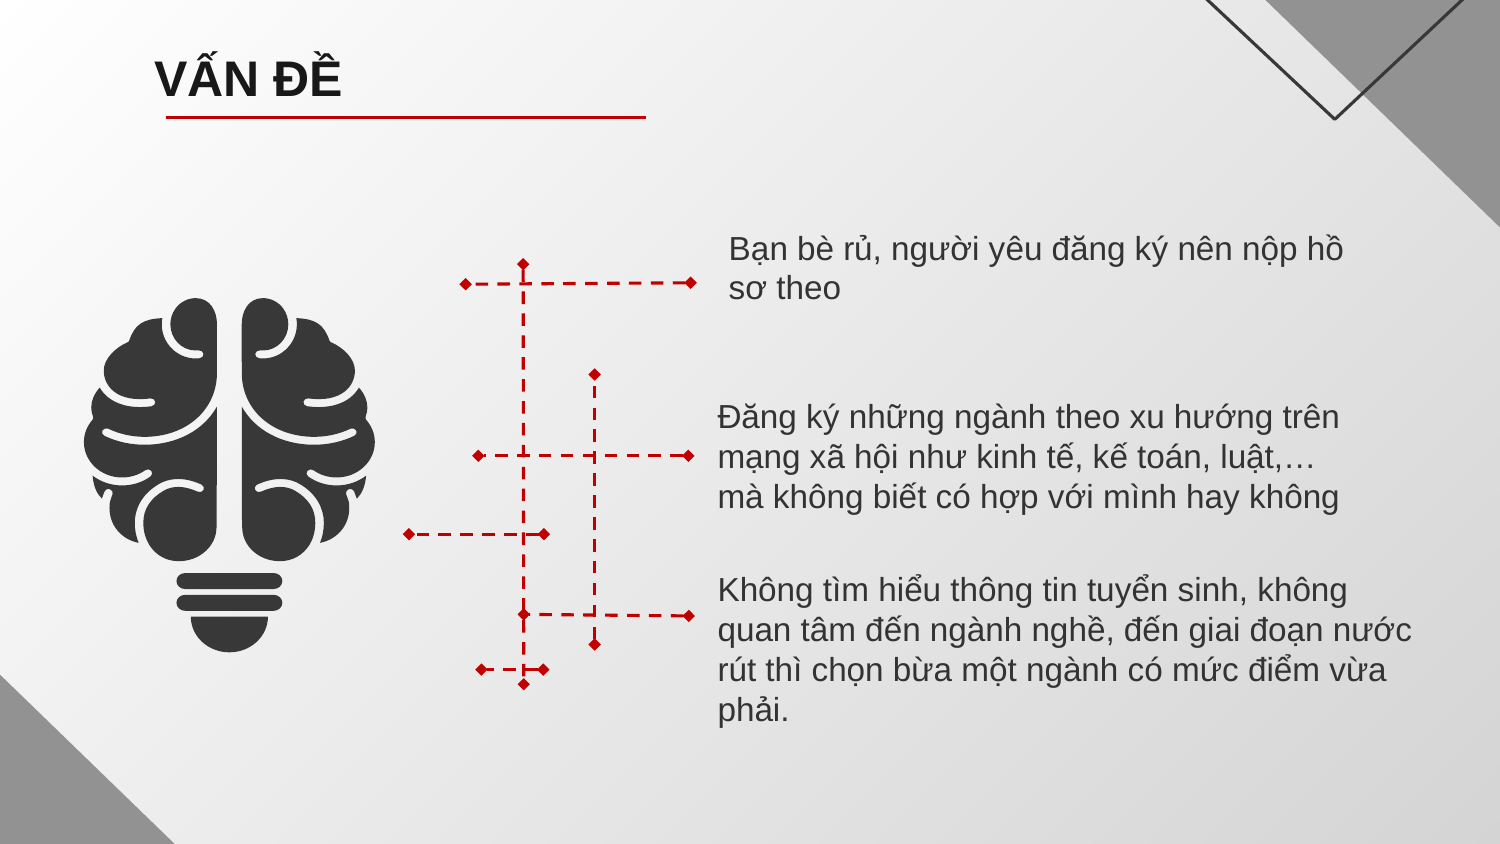

# VẤN ĐỀ
Bạn bè rủ, người yêu đăng ký nên nộp hồ sơ theo

Đăng ký những ngành theo xu hướng trên mạng xã hội như kinh tế, kế toán, luật,… mà không biết có hợp với mình hay không
Không tìm hiểu thông tin tuyển sinh, không quan tâm đến ngành nghề, đến giai đoạn nước rút thì chọn bừa một ngành có mức điểm vừa phải.